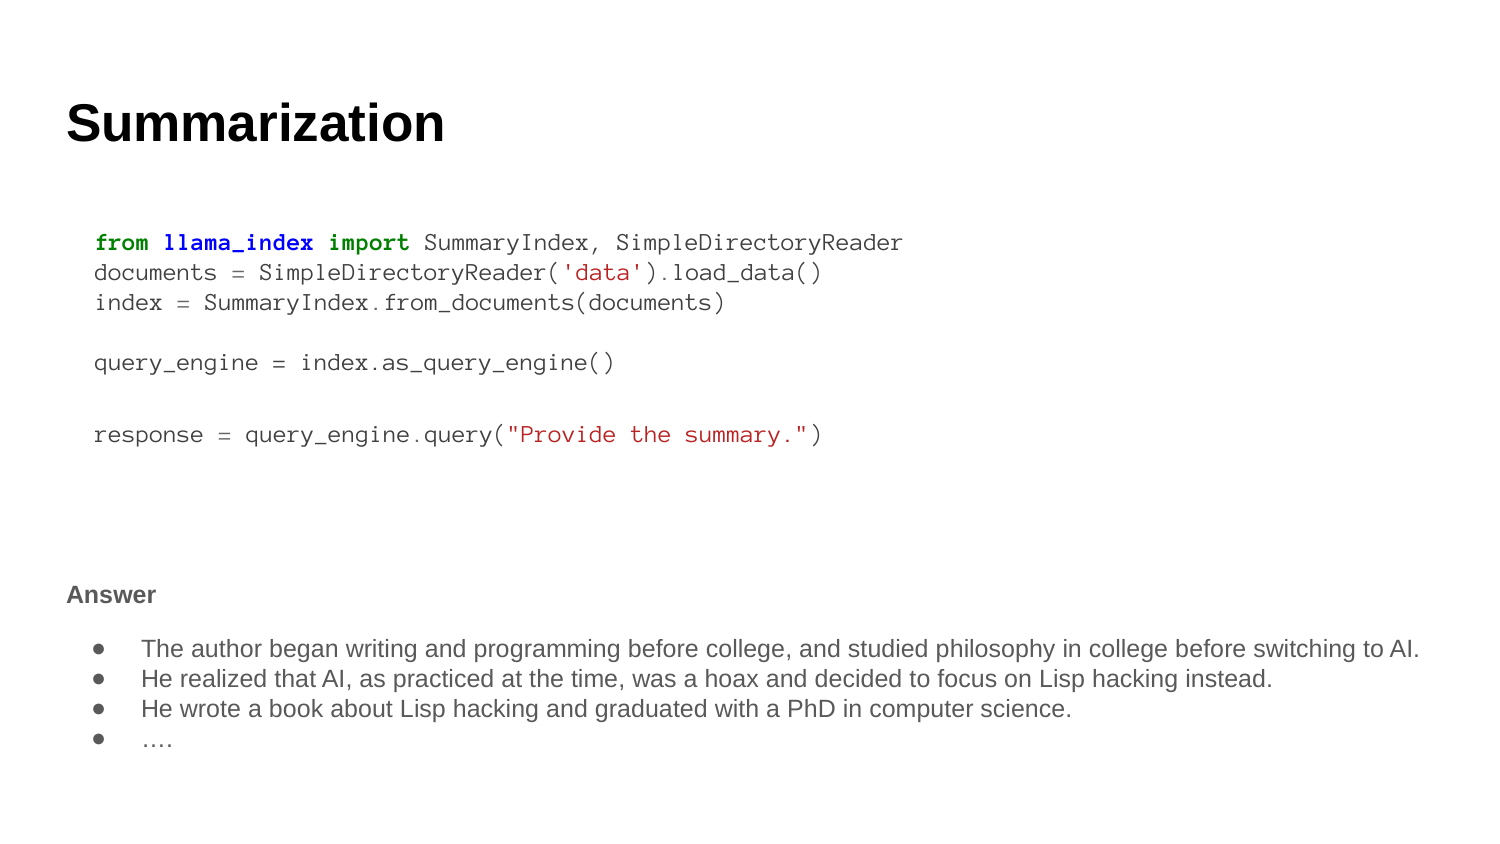

# Summarization
from llama_index import SummaryIndex, SimpleDirectoryReader
documents = SimpleDirectoryReader('data').load_data()
index = SummaryIndex.from_documents(documents)

query_engine = index.as_query_engine()

response = query_engine.query("Provide the summary.")

Answer
The author began writing and programming before college, and studied philosophy in college before switching to AI.
He realized that AI, as practiced at the time, was a hoax and decided to focus on Lisp hacking instead.
He wrote a book about Lisp hacking and graduated with a PhD in computer science.
….